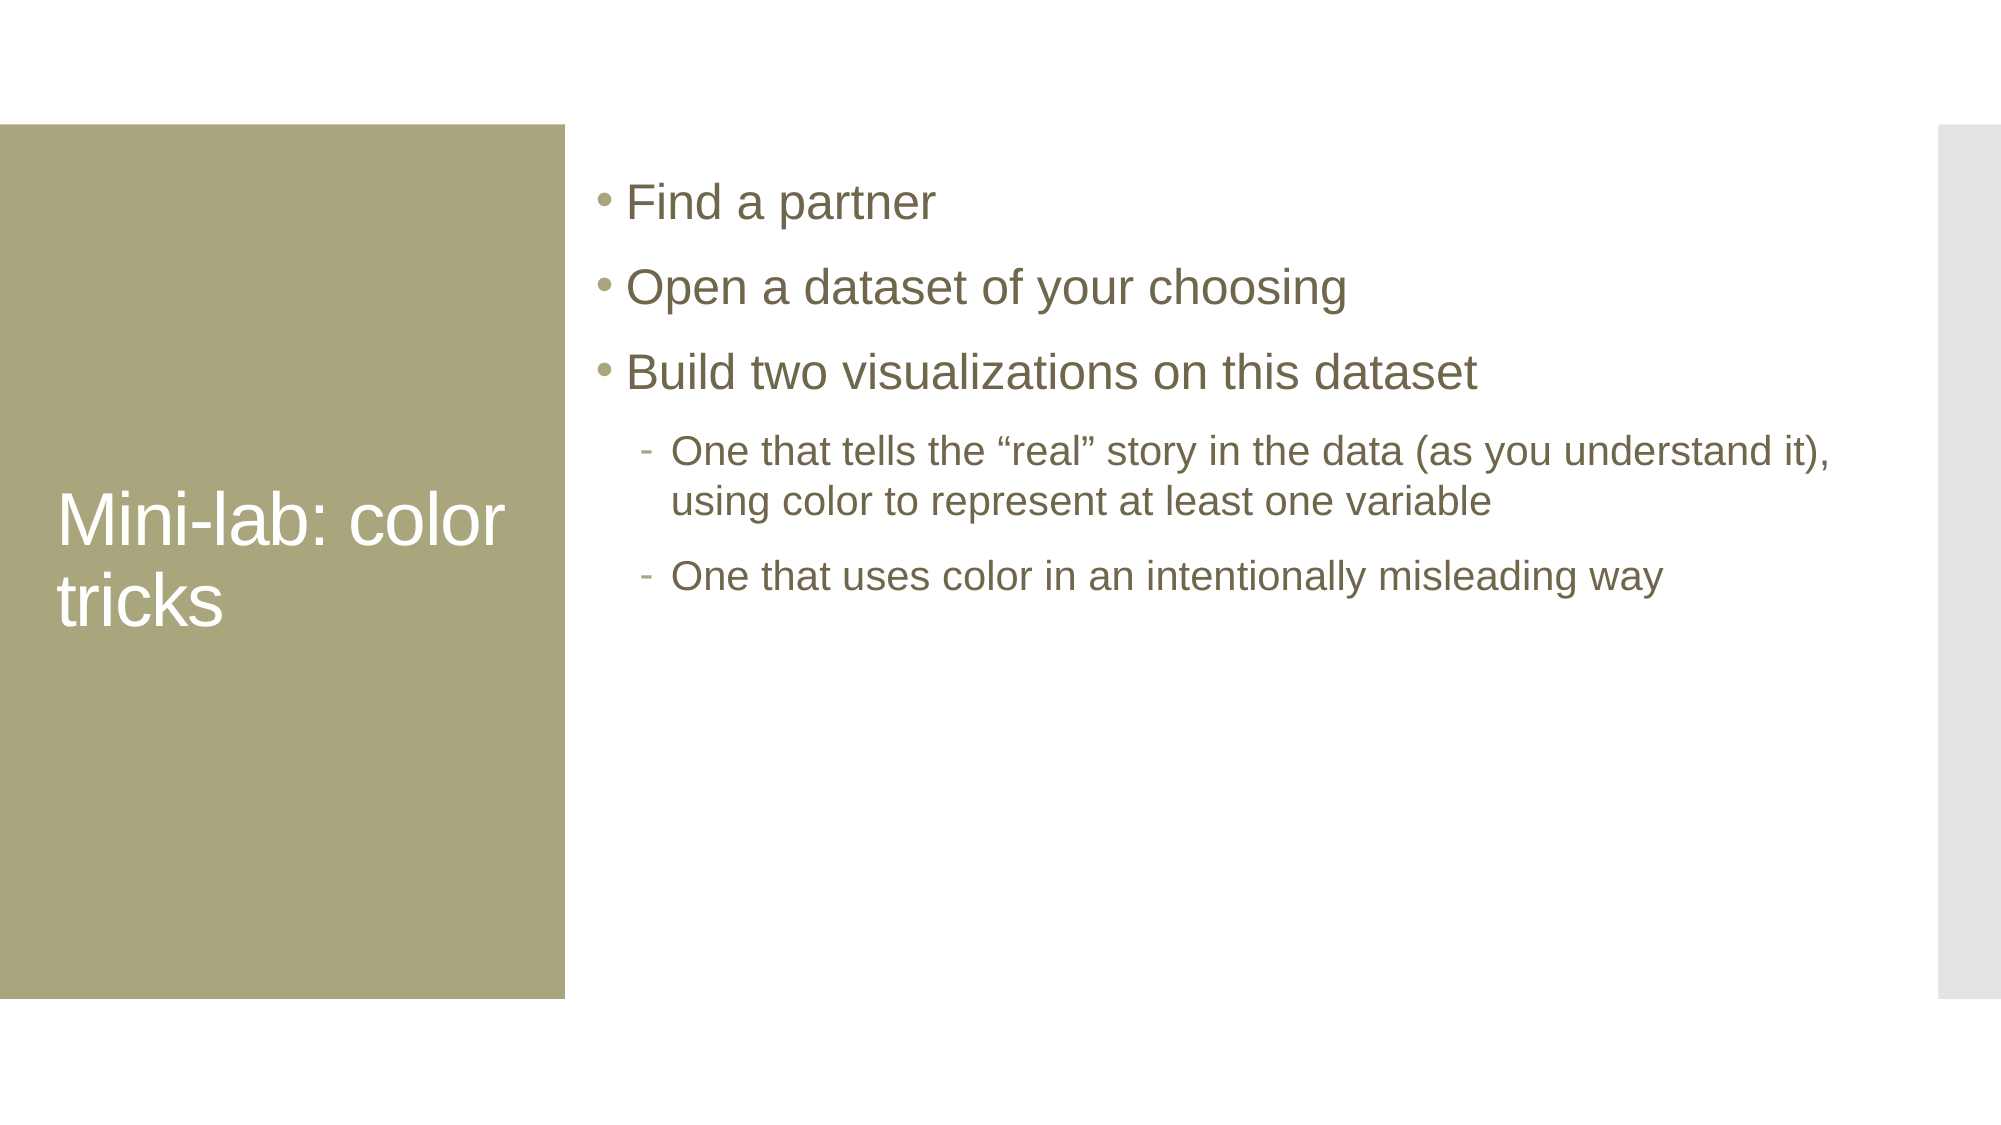

Find a partner
Open a dataset of your choosing
Build two visualizations on this dataset
One that tells the “real” story in the data (as you understand it), using color to represent at least one variable
One that uses color in an intentionally misleading way
Mini-lab: color tricks